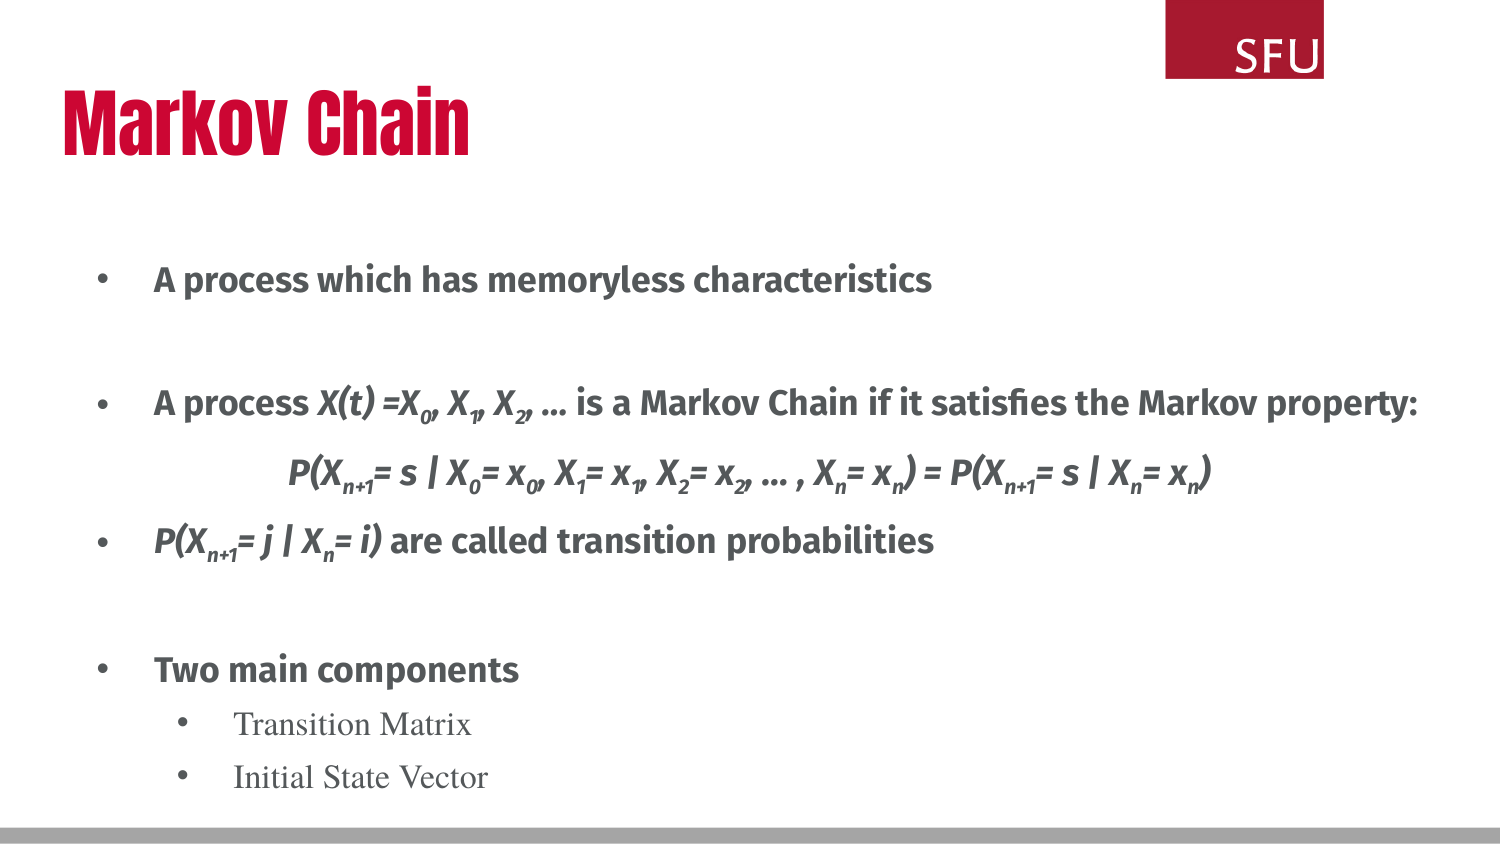

# Markov Chain
A process which has memoryless characteristics

A process X(t) =X0, X1, X2, … is a Markov Chain if it satisfies the Markov property:
P(Xn+1= s | X0= x0, X1= x1, X2= x2, … , Xn= xn) = P(Xn+1= s | Xn= xn)
P(Xn+1= j | Xn= i) are called transition probabilities

Two main components
Transition Matrix
Initial State Vector